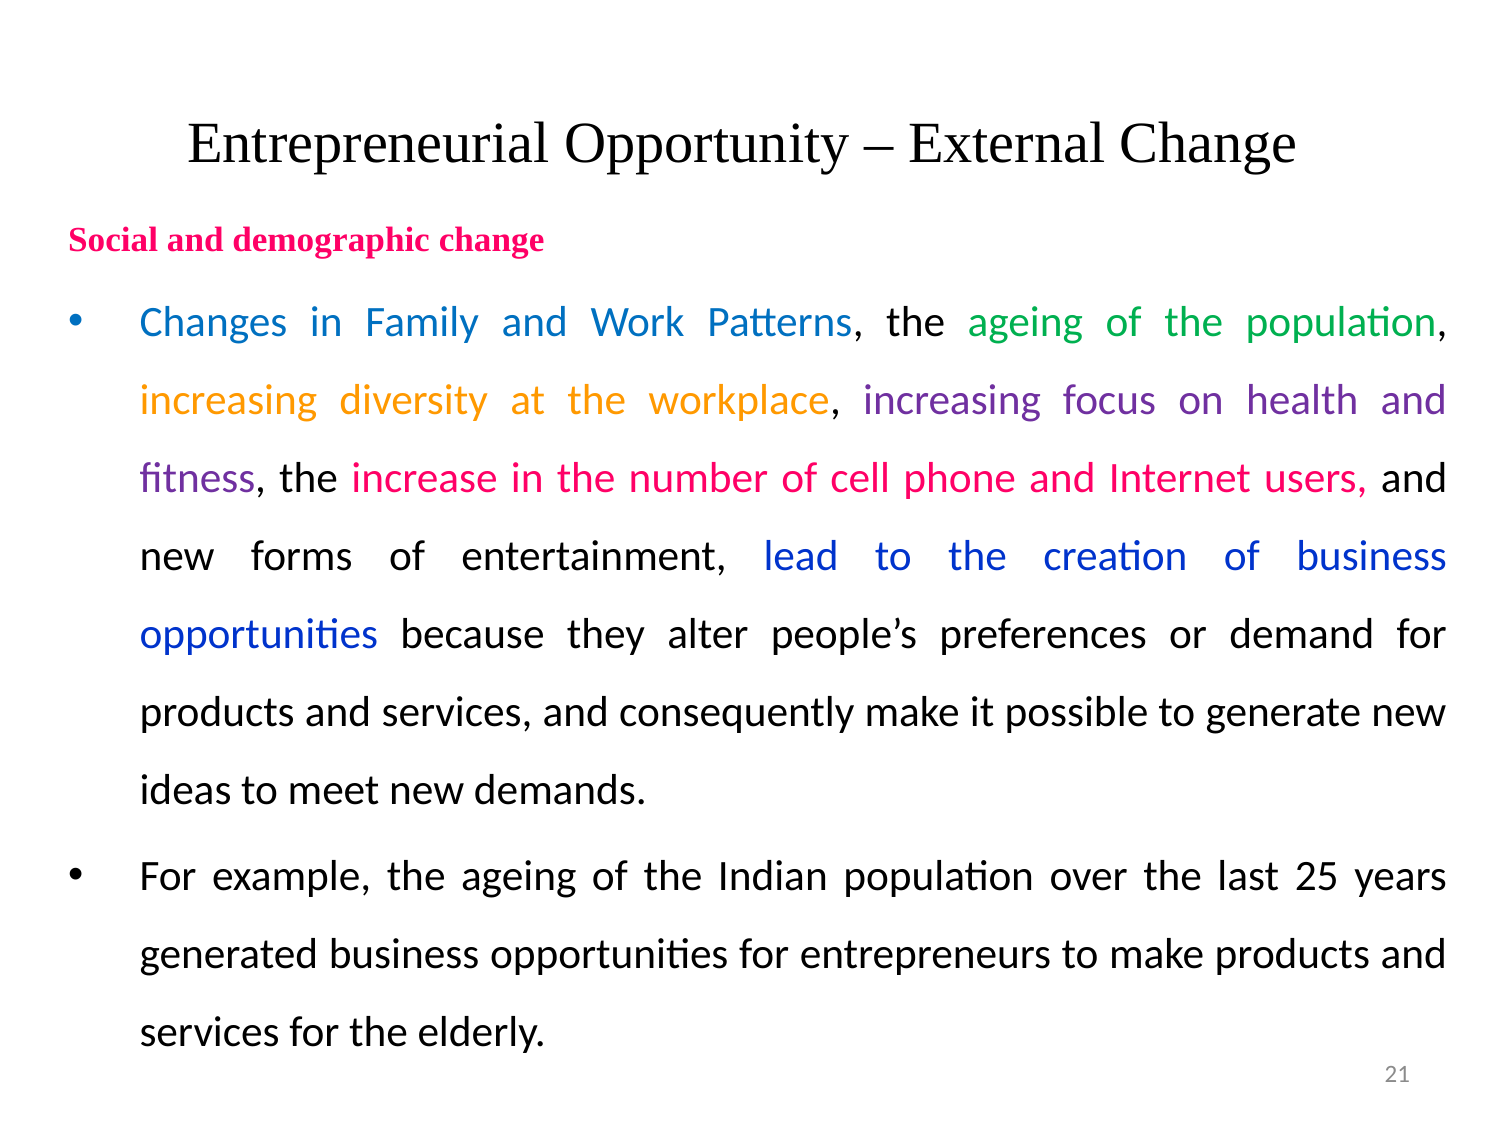

# Entrepreneurial Opportunity – External Change
Social and demographic change
Changes in Family and Work Patterns, the ageing of the population, increasing diversity at the workplace, increasing focus on health and fitness, the increase in the number of cell phone and Internet users, and new forms of entertainment, lead to the creation of business opportunities because they alter people’s preferences or demand for products and services, and consequently make it possible to generate new ideas to meet new demands.
For example, the ageing of the Indian population over the last 25 years generated business opportunities for entrepreneurs to make products and services for the elderly.

21